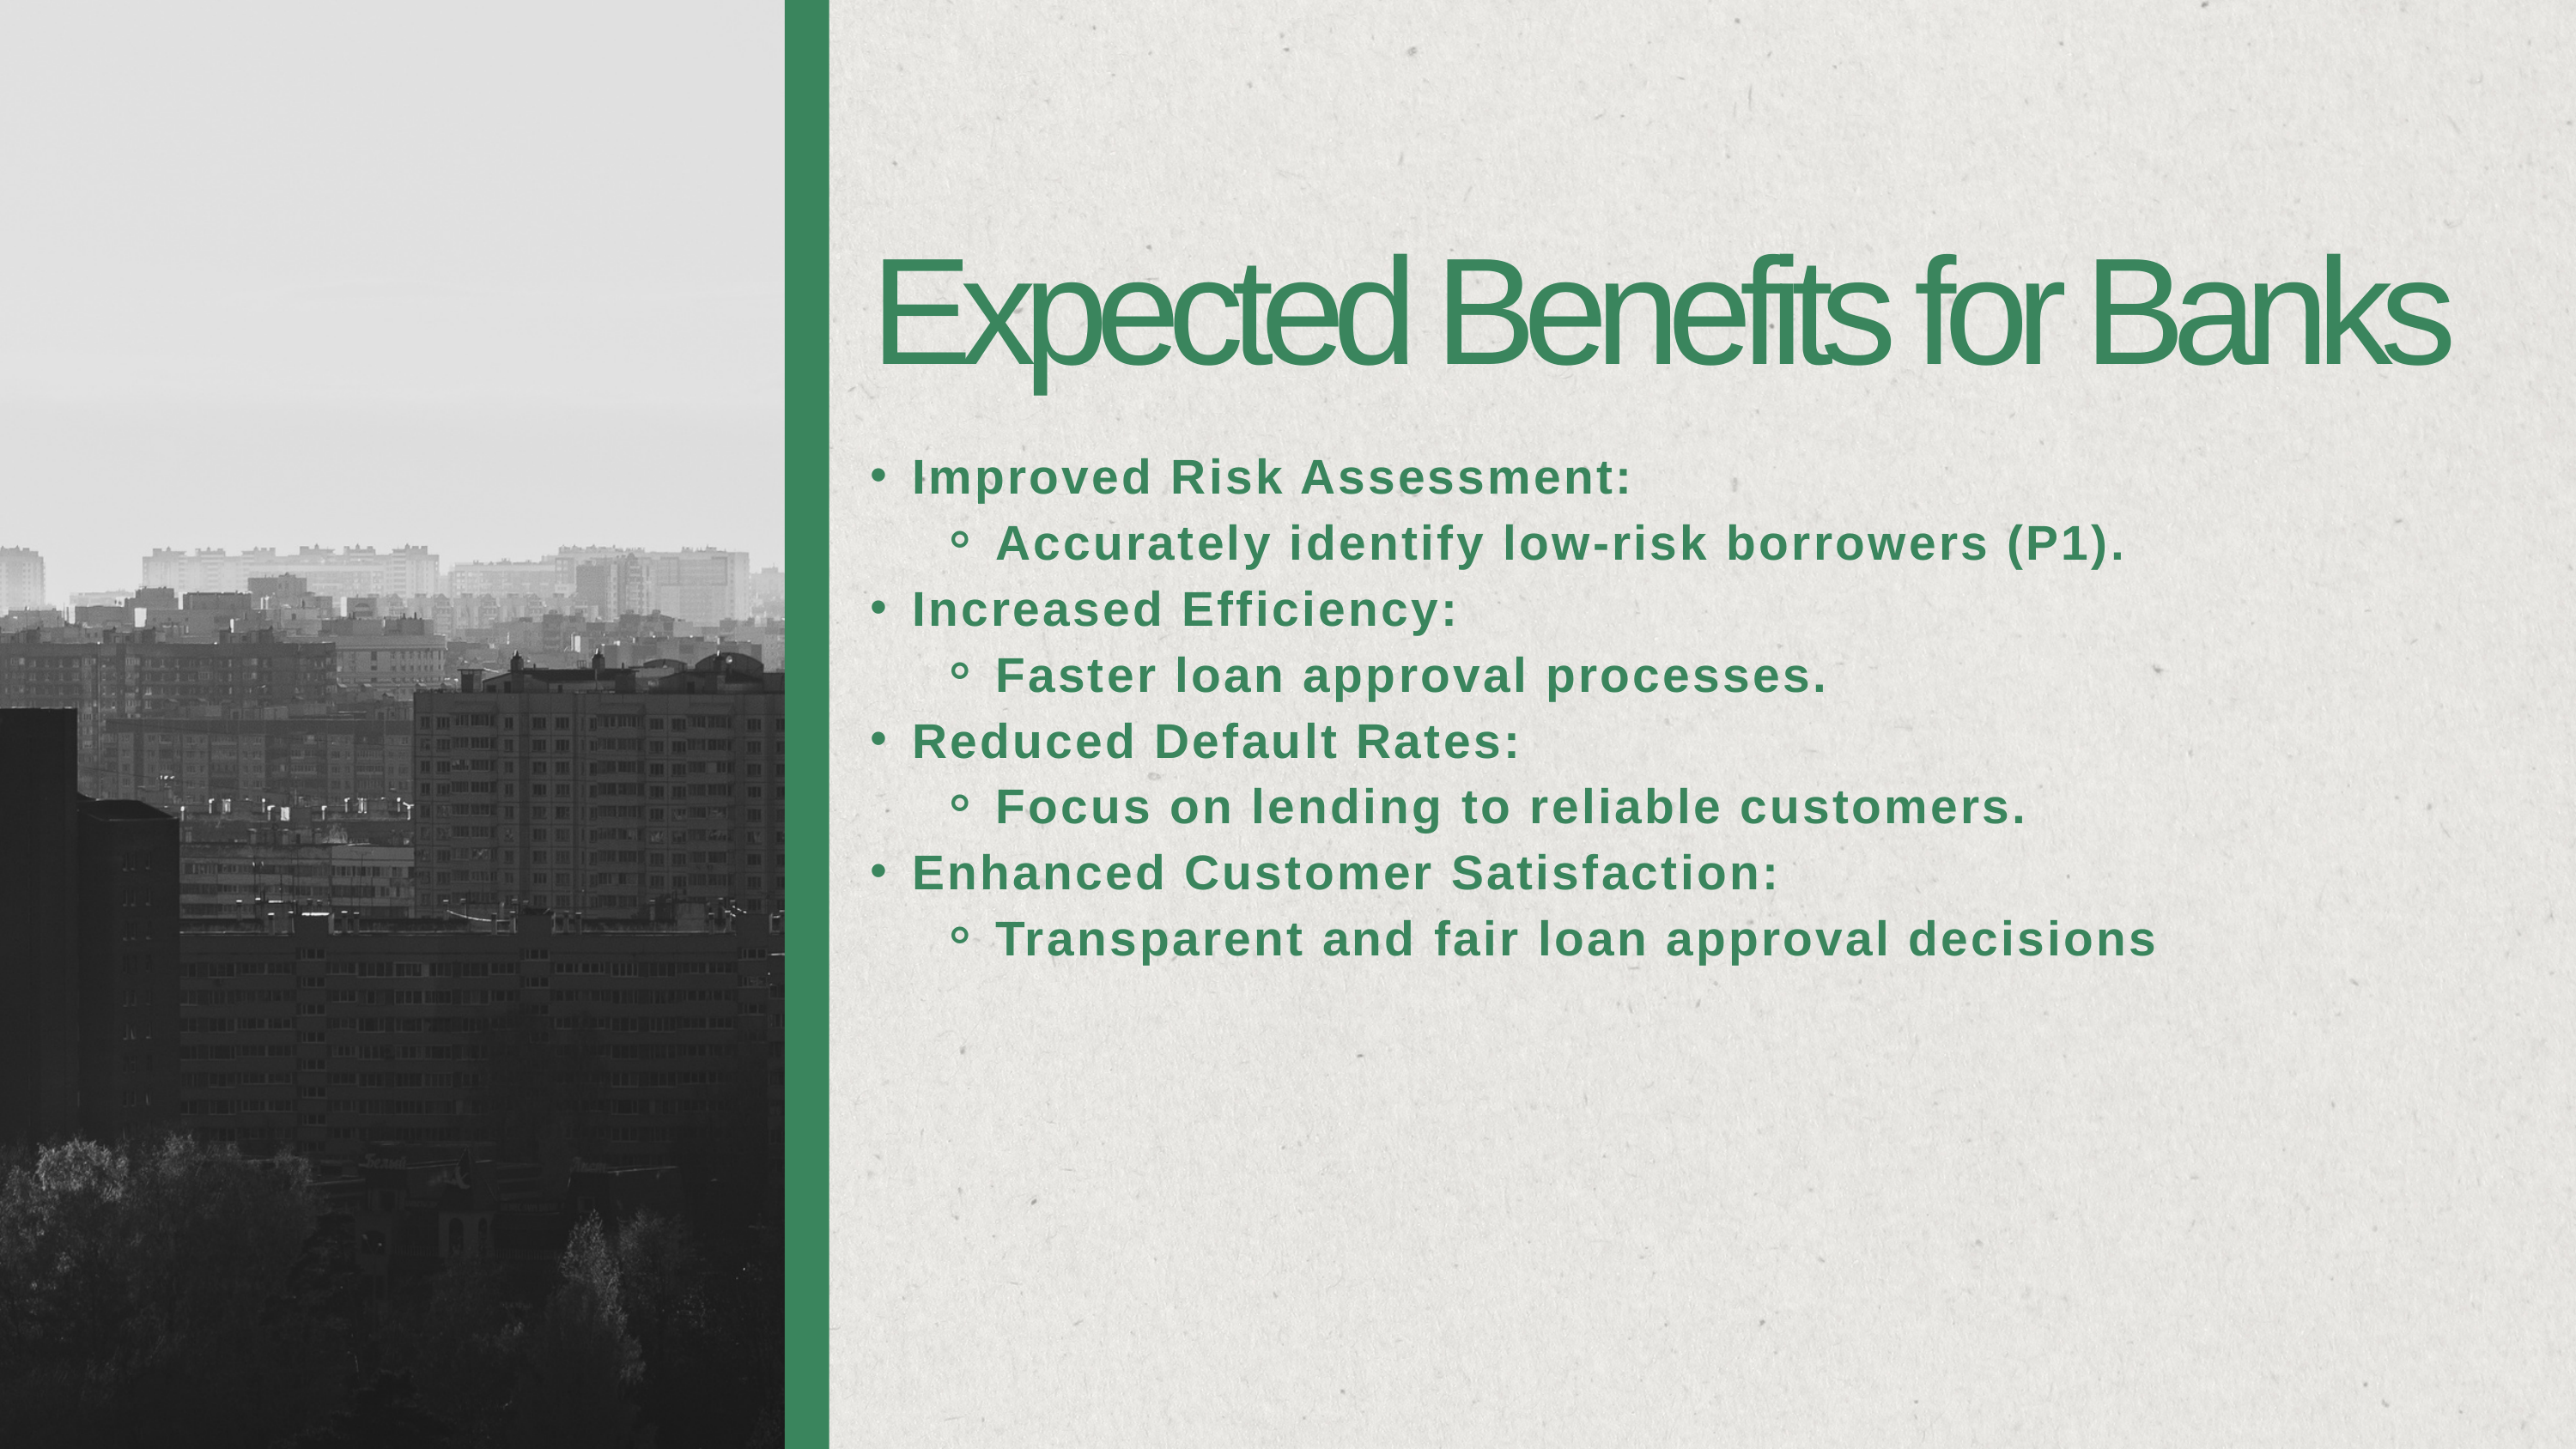

Expected Benefits for Banks
Improved Risk Assessment:
Accurately identify low-risk borrowers (P1).
Increased Efficiency:
Faster loan approval processes.
Reduced Default Rates:
Focus on lending to reliable customers.
Enhanced Customer Satisfaction:
Transparent and fair loan approval decisions